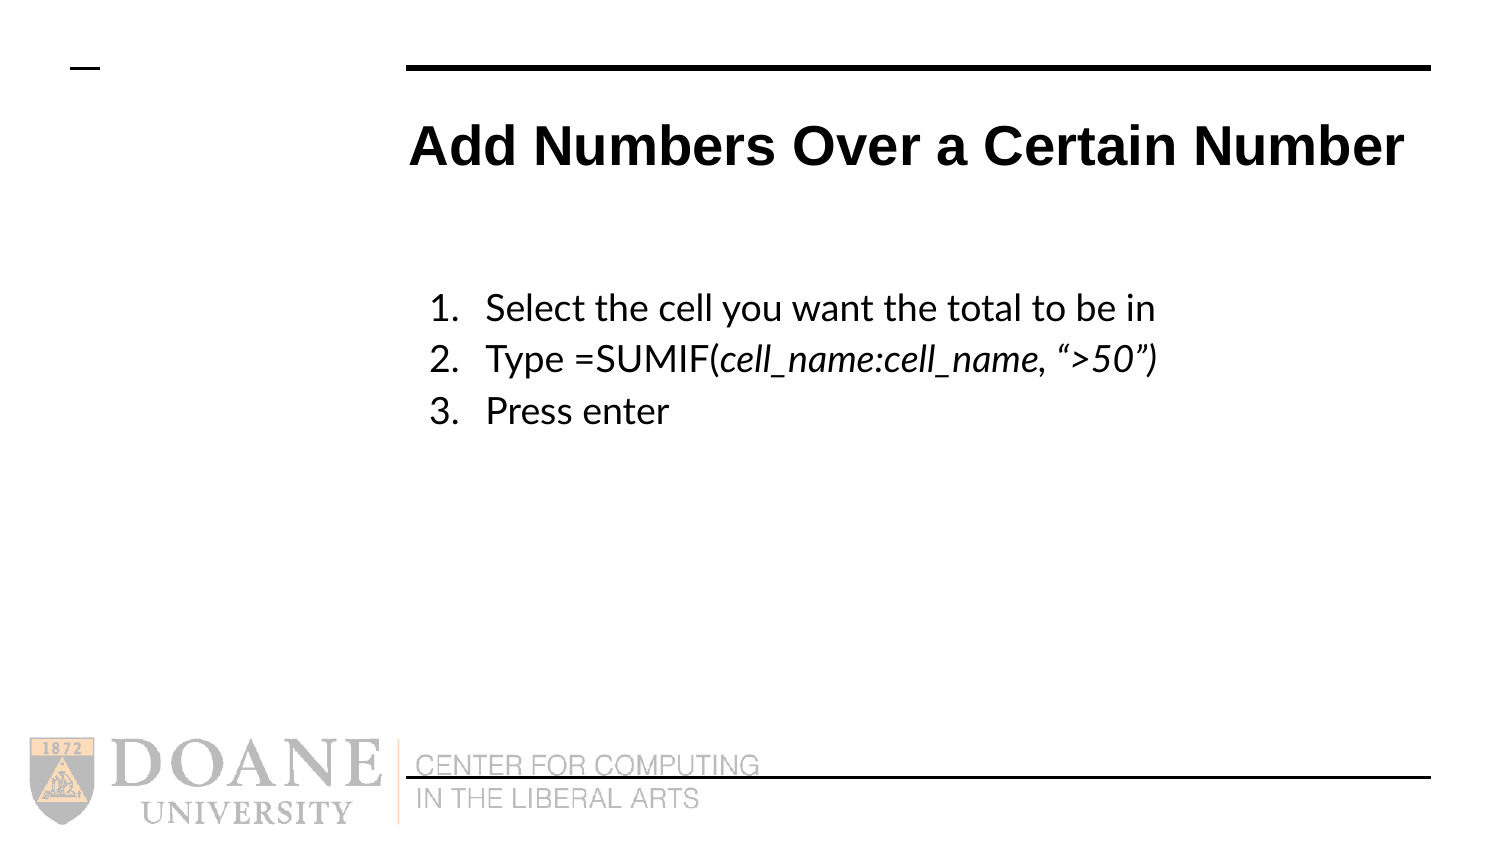

# Add Numbers Over a Certain Number
Select the cell you want the total to be in
Type =SUMIF(cell_name:cell_name, “>50”)
Press enter